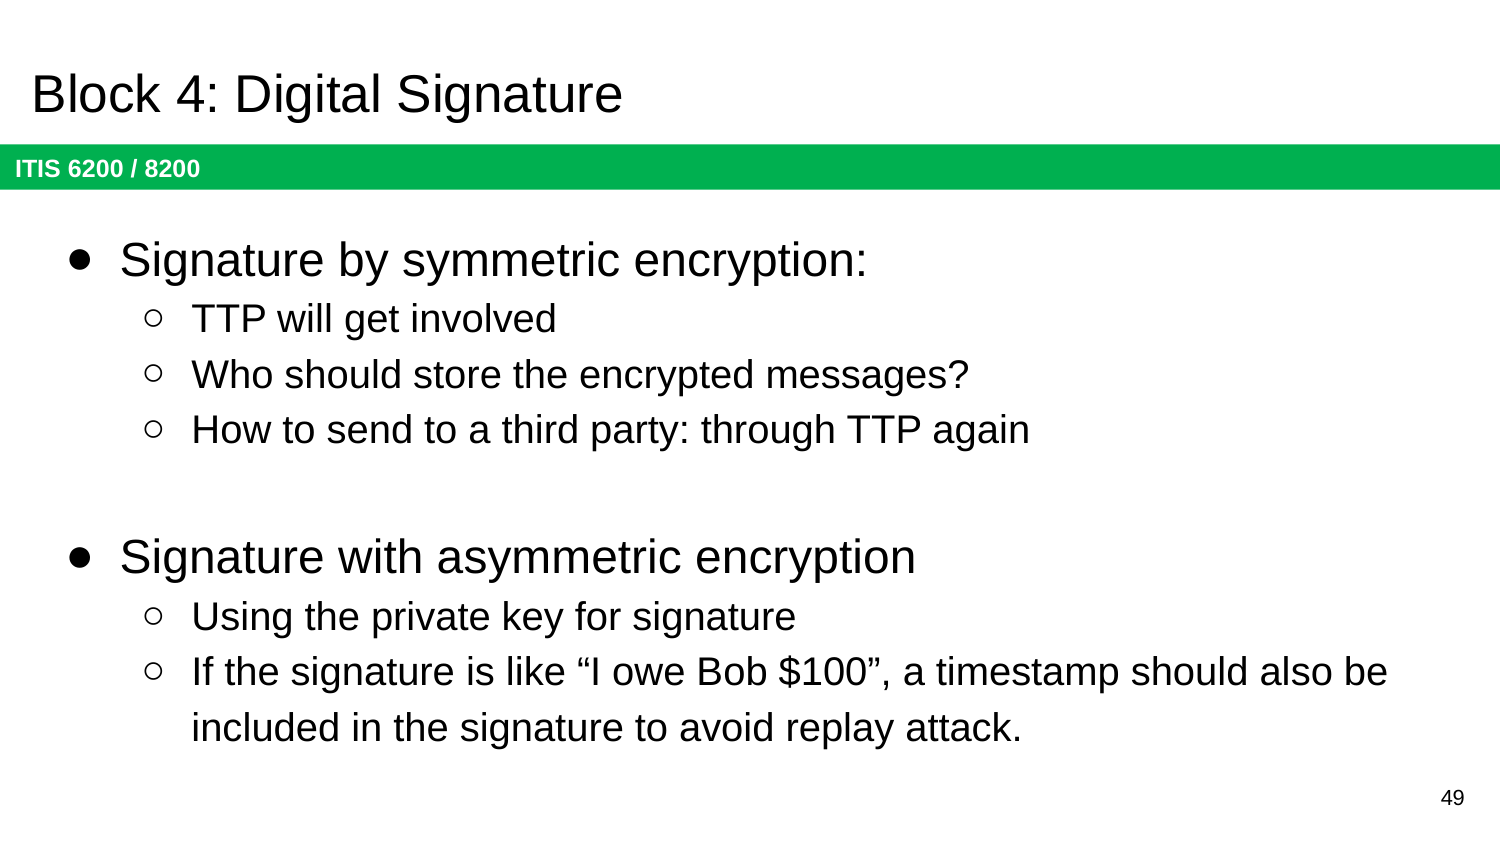

# Block 4: Digital Signature
Signature by symmetric encryption:
TTP will get involved
Who should store the encrypted messages?
How to send to a third party: through TTP again

Signature with asymmetric encryption
Using the private key for signature
If the signature is like “I owe Bob $100”, a timestamp should also be included in the signature to avoid replay attack.
49